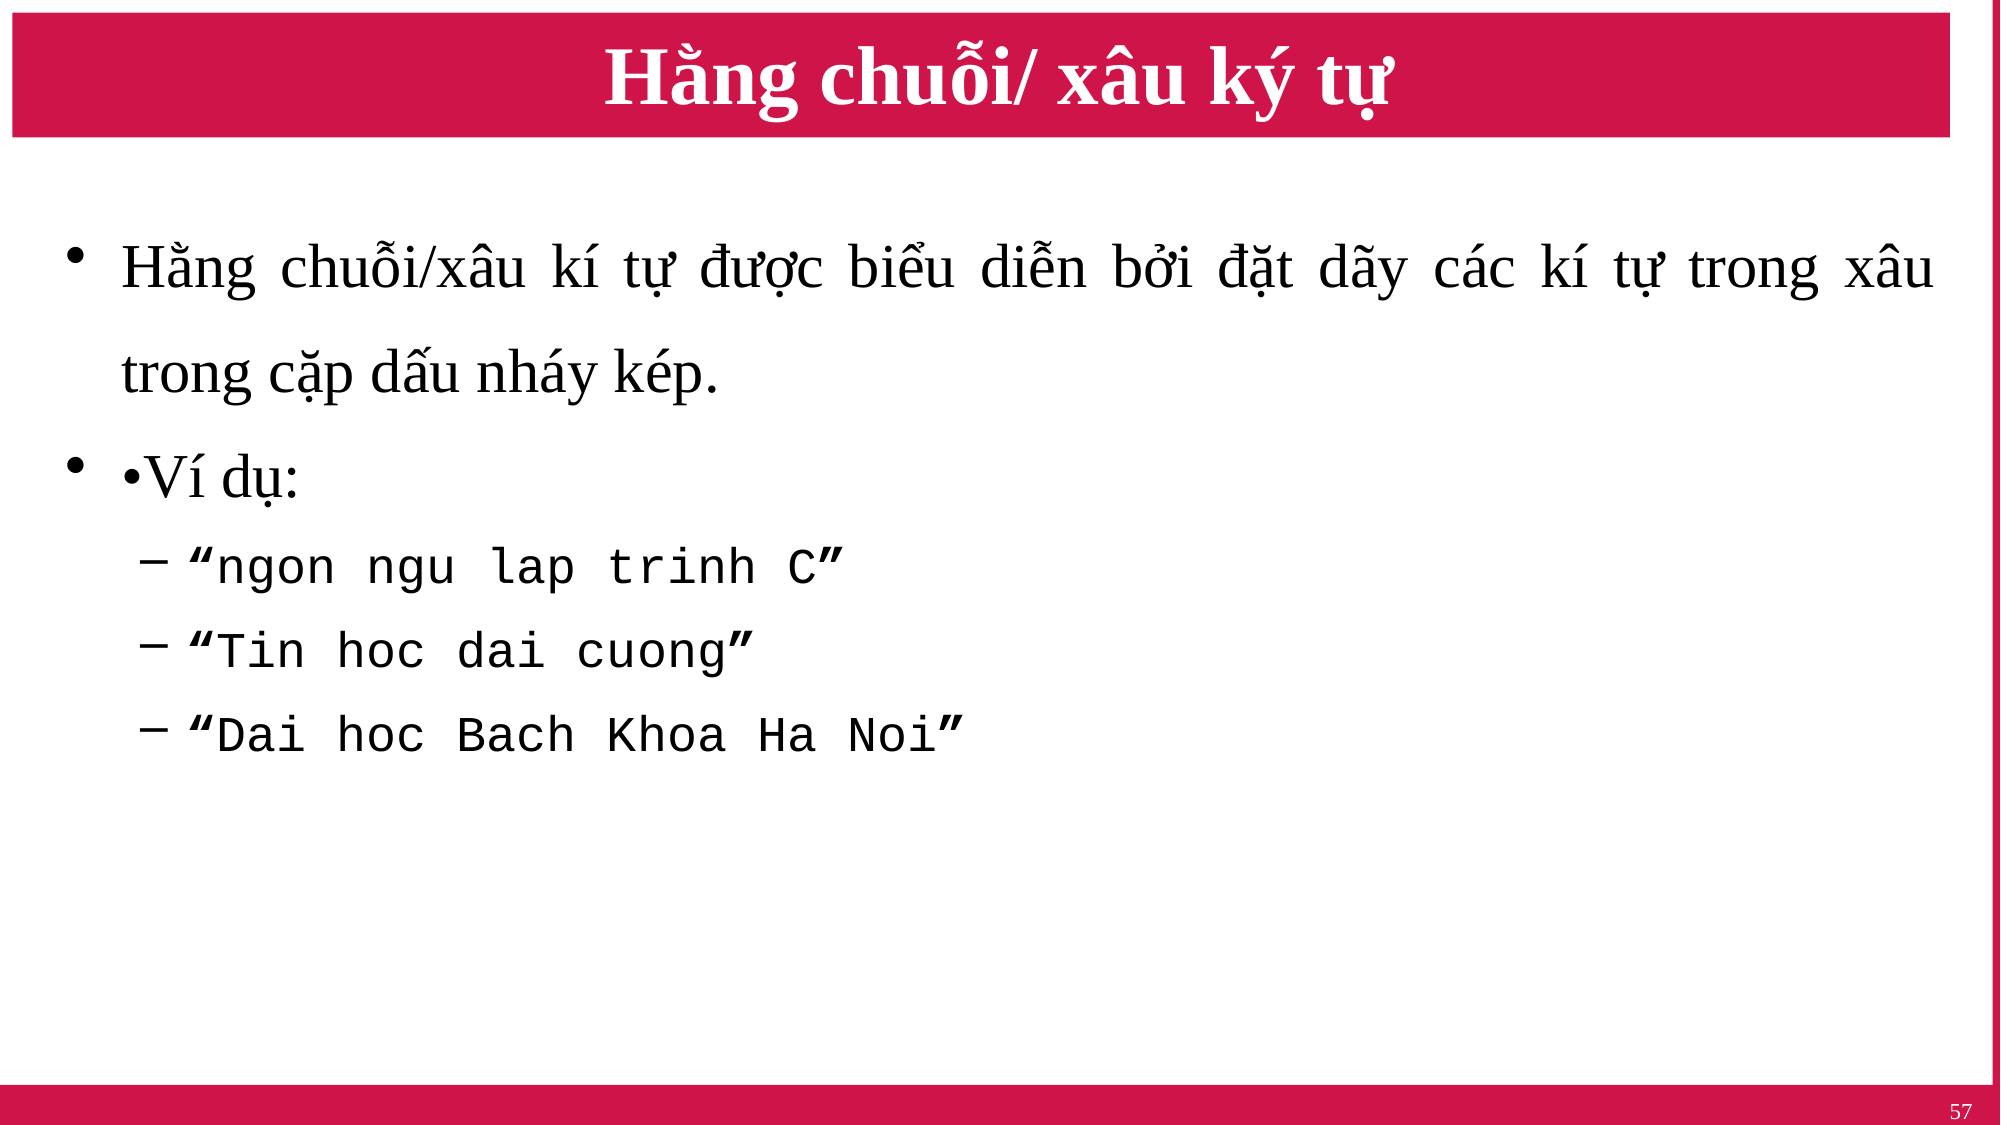

# Hằng chuỗi/ xâu ký tự
Hằng chuỗi/xâu kí tự được biểu diễn bởi đặt dãy các kí tự trong xâu trong cặp dấu nháy kép.
•Ví dụ:
“ngon ngu lap trinh C”
“Tin hoc dai cuong”
“Dai hoc Bach Khoa Ha Noi”
57